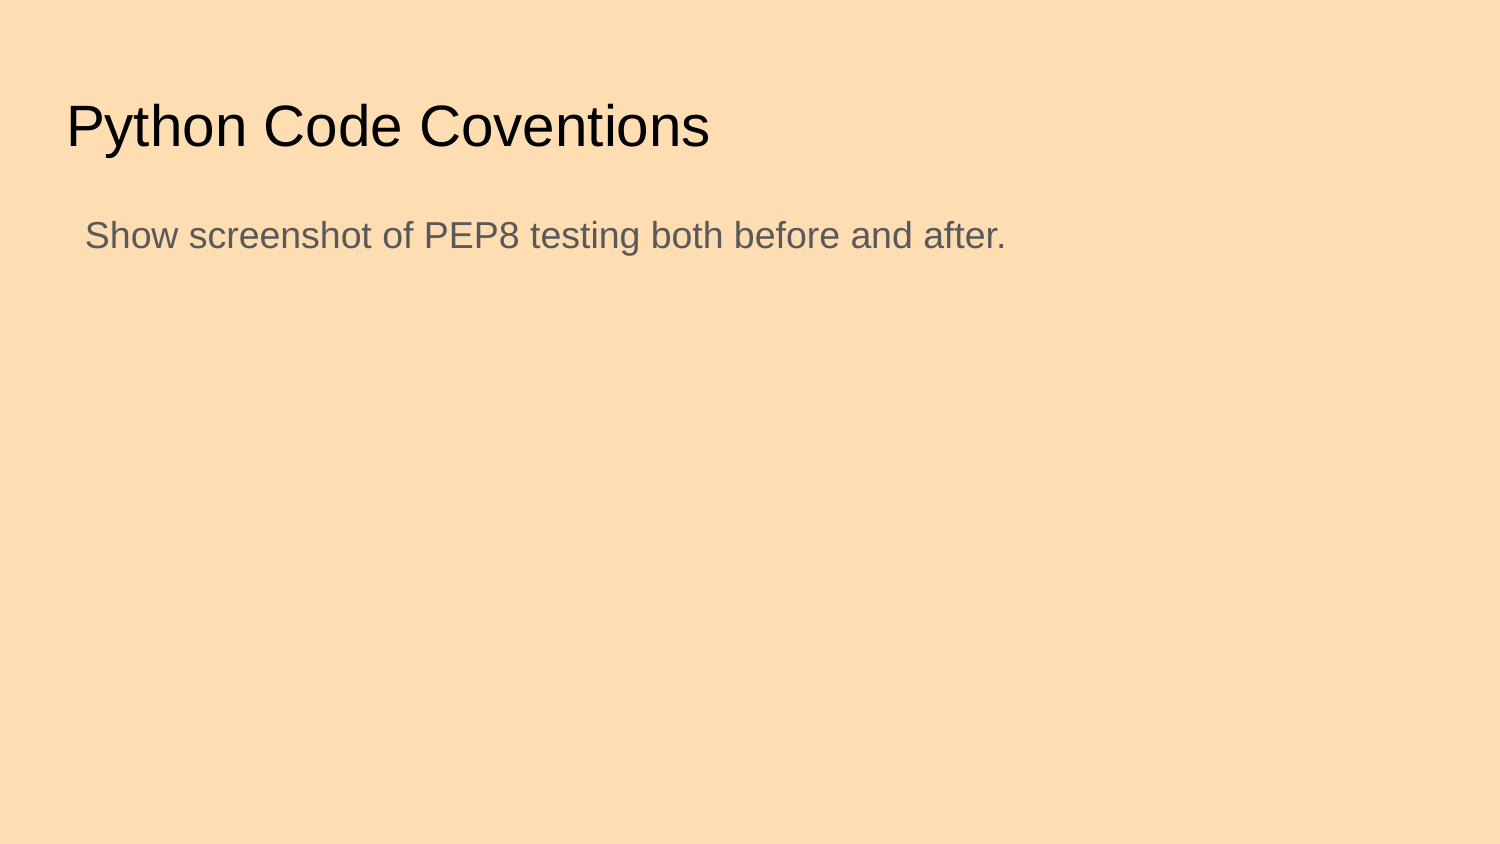

# Python Code Coventions
Show screenshot of PEP8 testing both before and after.